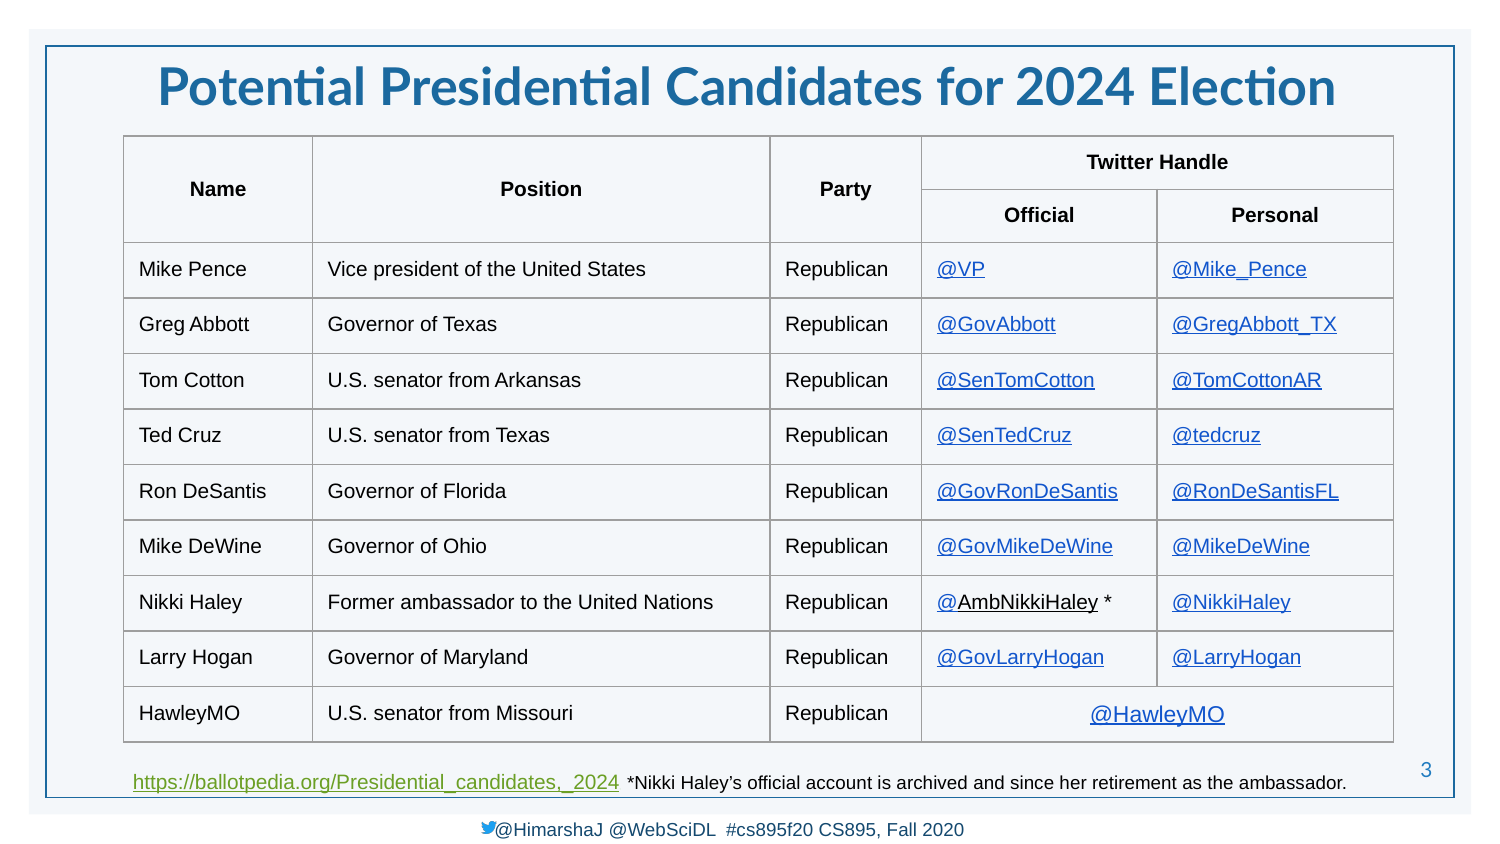

# Potential Presidential Candidates for 2024 Election
| Name | Position | Party | Twitter Handle |  |
| --- | --- | --- | --- | --- |
|  |  |  | Official | Personal |
| Mike Pence | Vice president of the United States | Republican | @VP | @Mike\_Pence |
| Greg Abbott | Governor of Texas | Republican | @GovAbbott | @GregAbbott\_TX |
| Tom Cotton | U.S. senator from Arkansas | Republican | @SenTomCotton | @TomCottonAR |
| Ted Cruz | U.S. senator from Texas | Republican | @SenTedCruz | @tedcruz |
| Ron DeSantis | Governor of Florida | Republican | @GovRonDeSantis | @RonDeSantisFL |
| Mike DeWine | Governor of Ohio | Republican | @GovMikeDeWine | @MikeDeWine |
| Nikki Haley | Former ambassador to the United Nations | Republican | @AmbNikkiHaley \* | @NikkiHaley |
| Larry Hogan | Governor of Maryland | Republican | @GovLarryHogan | @LarryHogan |
| HawleyMO | U.S. senator from Missouri | Republican | @HawleyMO |  |
3
https://ballotpedia.org/Presidential_candidates,_2024,     *Nikki Haley’s official account is archived and since her retirement as the ambassador.